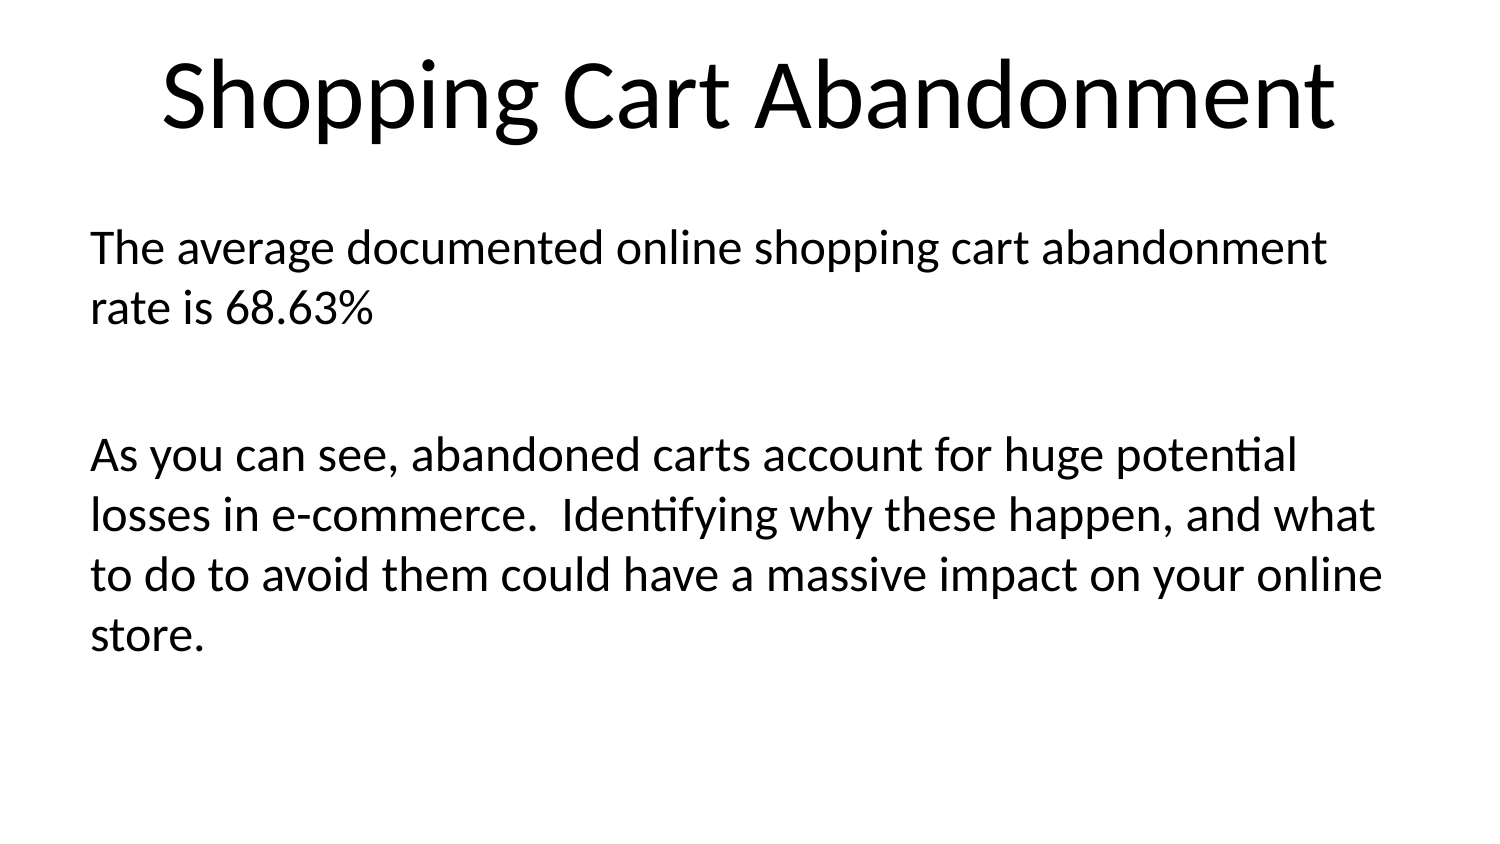

Shopping Cart Abandonment
The average documented online shopping cart abandonment rate is 68.63%

As you can see, abandoned carts account for huge potential losses in e-commerce.  Identifying why these happen, and what to do to avoid them could have a massive impact on your online store.